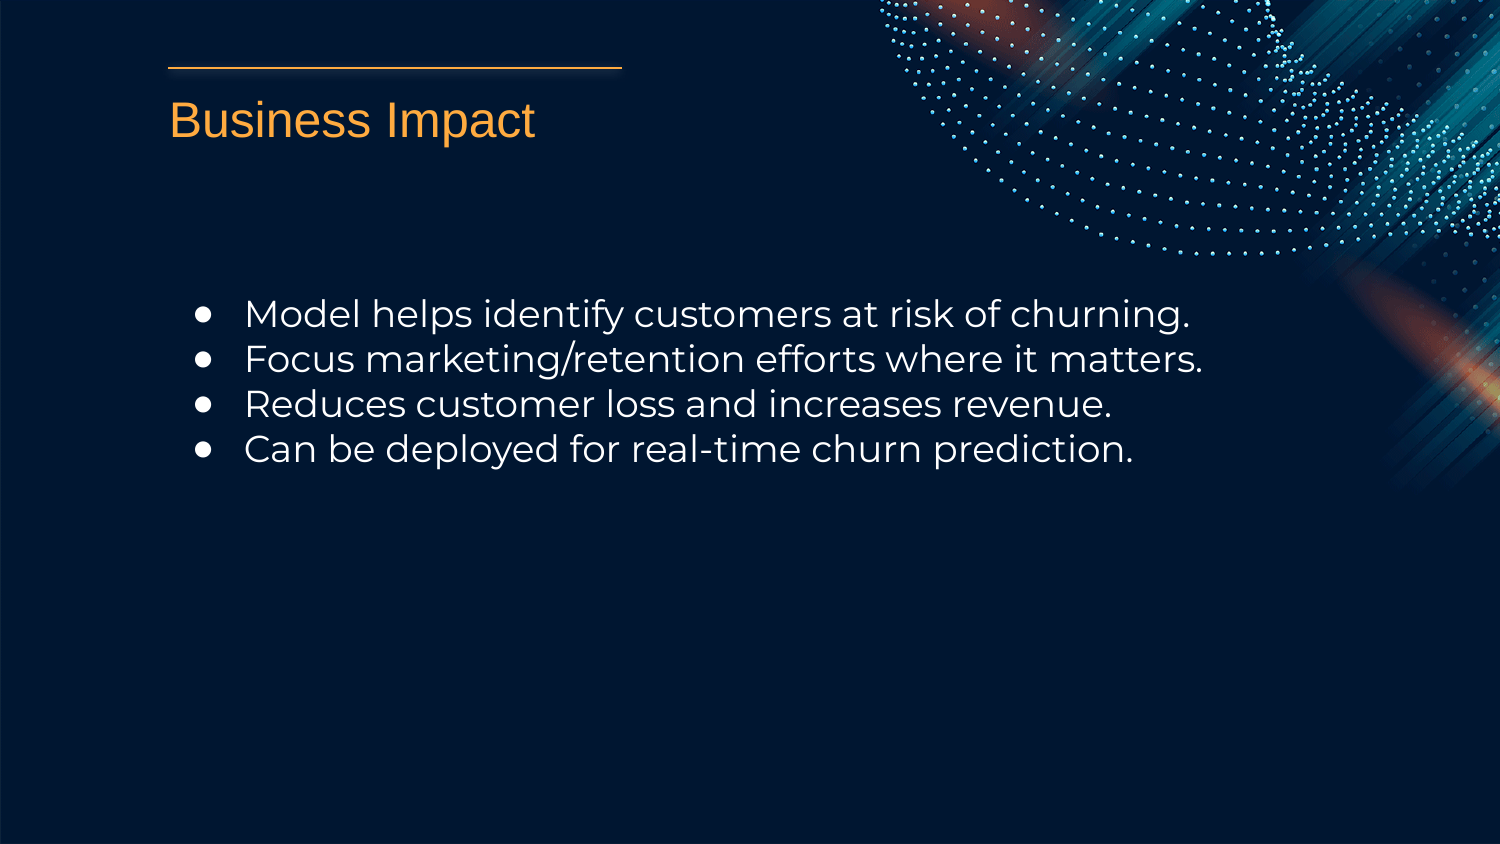

# Business Impact
Model helps identify customers at risk of churning.
Focus marketing/retention efforts where it matters.
Reduces customer loss and increases revenue.
Can be deployed for real-time churn prediction.